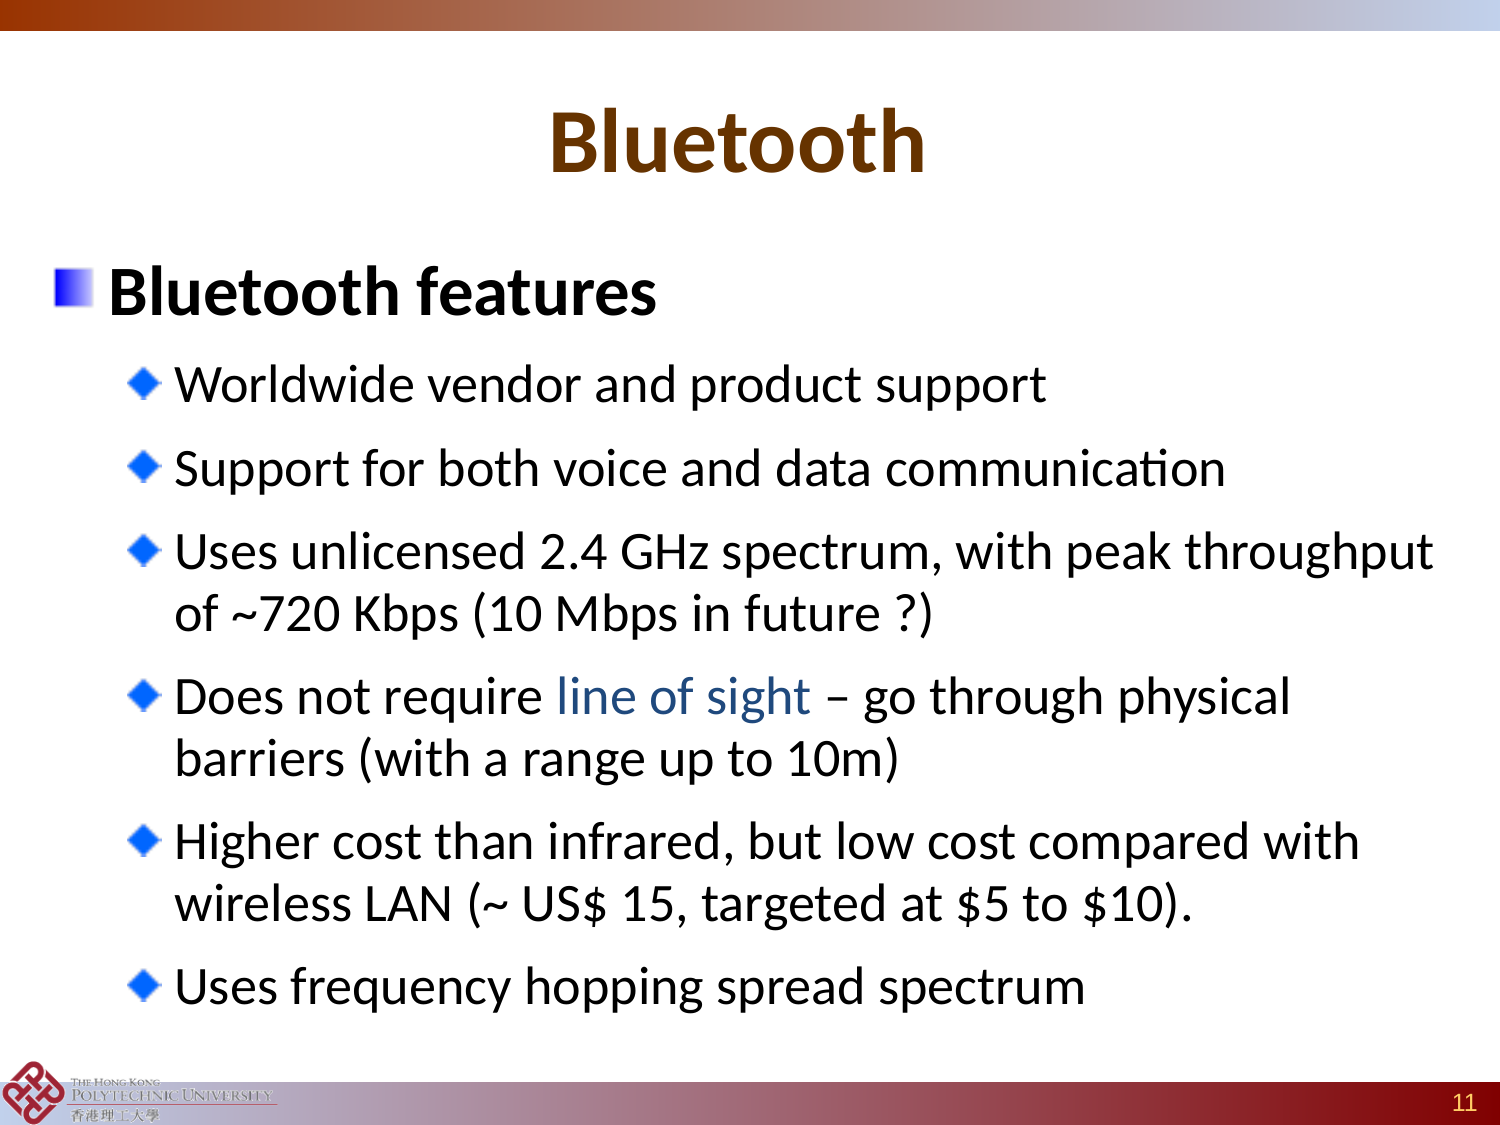

# Bluetooth
Bluetooth features
Worldwide vendor and product support
Support for both voice and data communication
Uses unlicensed 2.4 GHz spectrum, with peak throughput of ~720 Kbps (10 Mbps in future ?)
Does not require line of sight – go through physical barriers (with a range up to 10m)
Higher cost than infrared, but low cost compared with wireless LAN (~ US$ 15, targeted at $5 to $10).
Uses frequency hopping spread spectrum